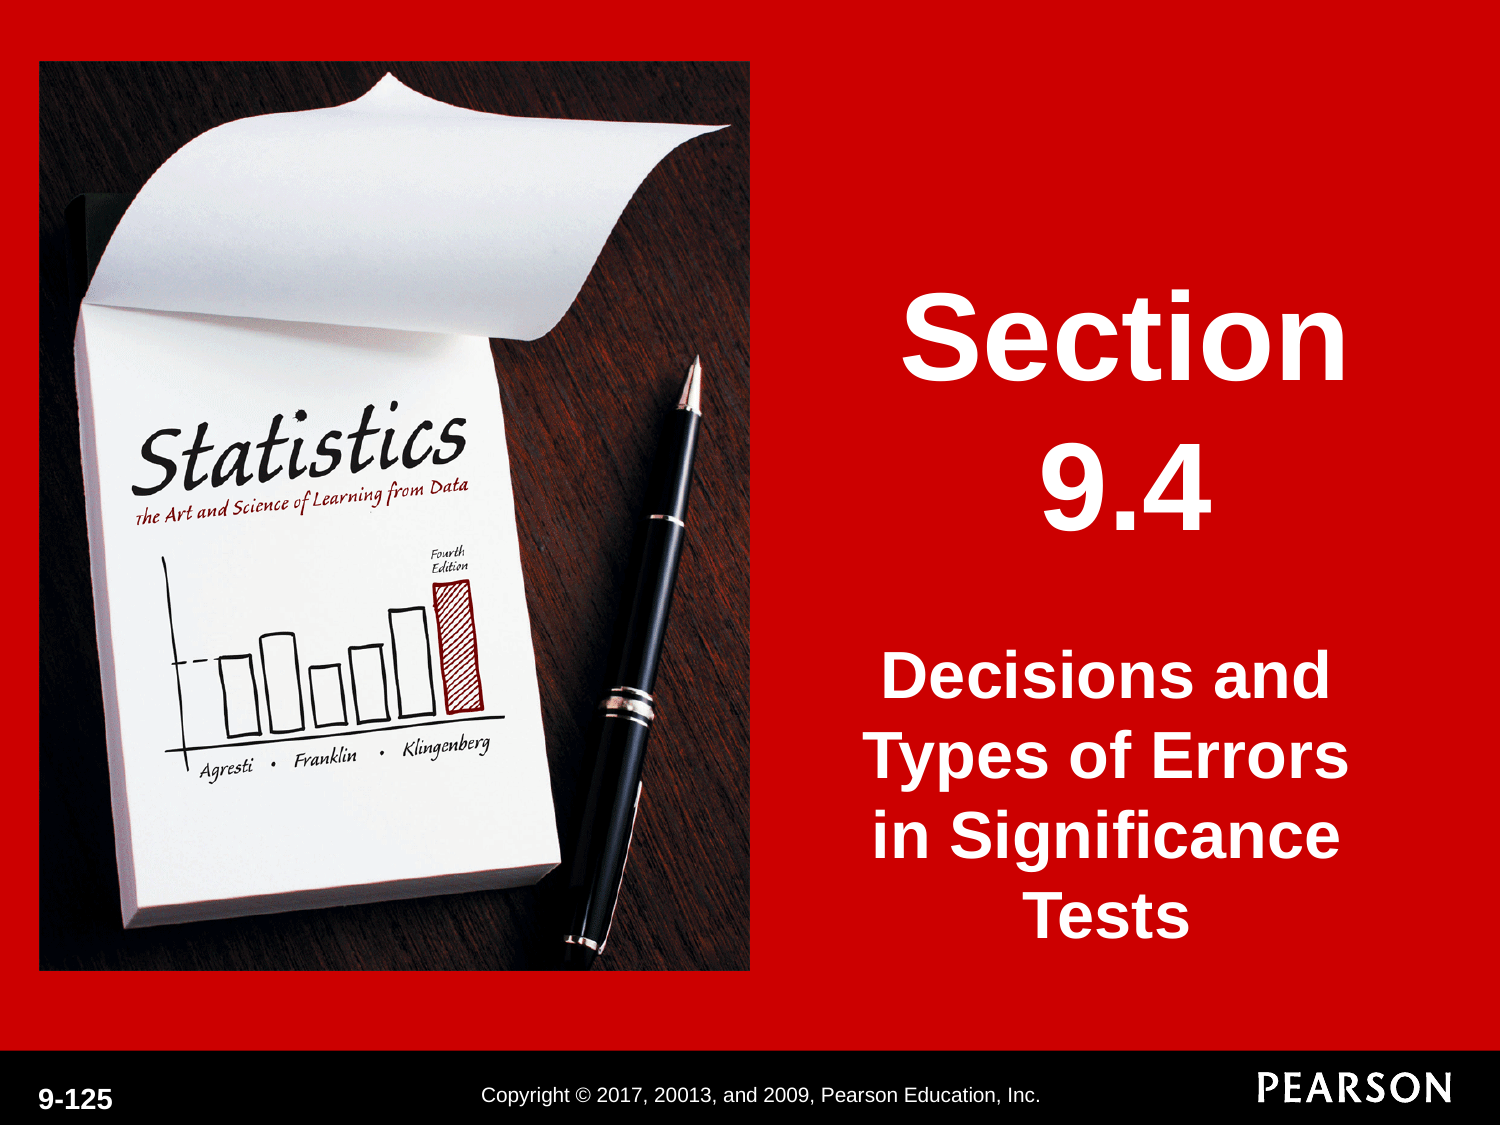

Section 9.4
Decisions and Types of Errors in Significance Tests